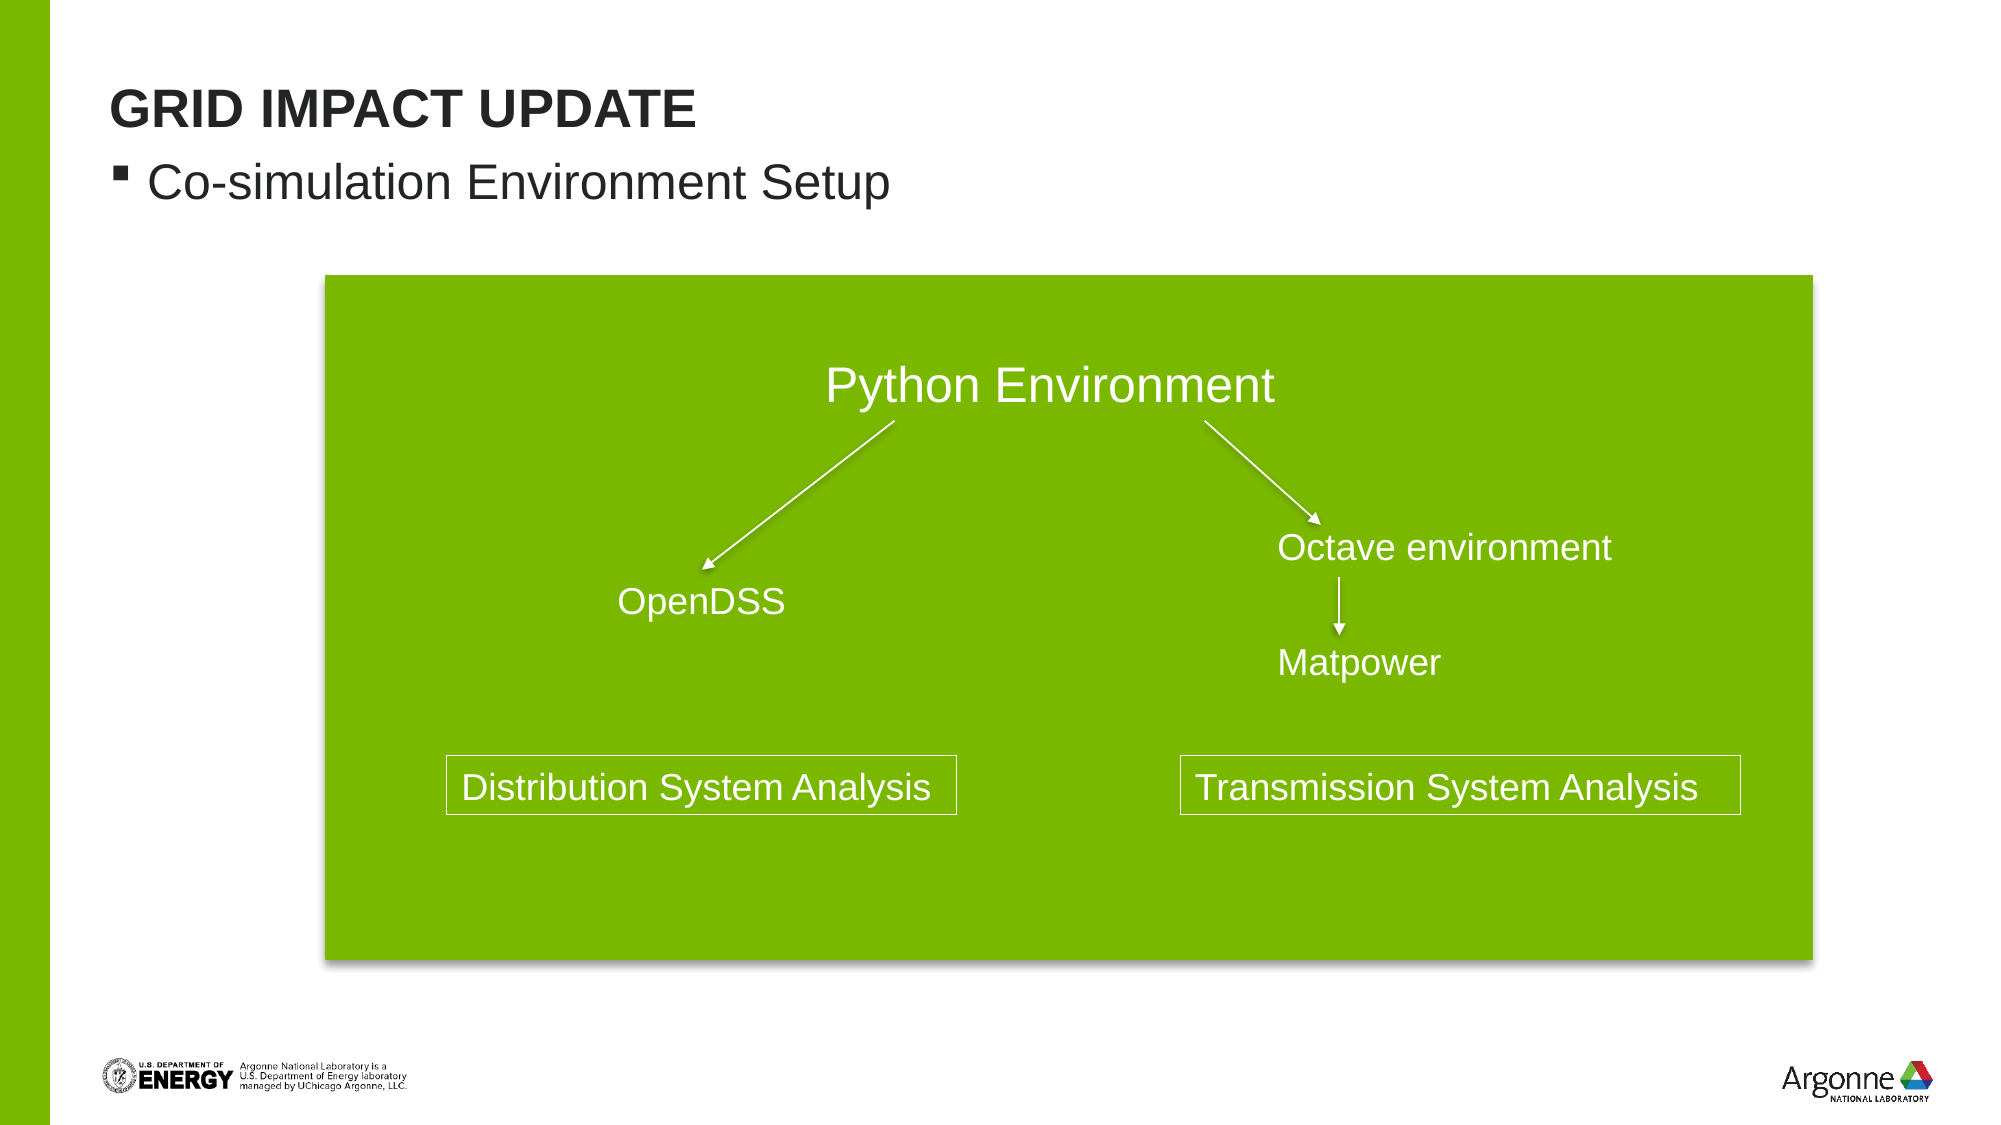

# Grid impact update
Co-simulation Environment Setup

Python Environment
Octave environment

OpenDSS
Matpower
Distribution System Analysis
Transmission System Analysis